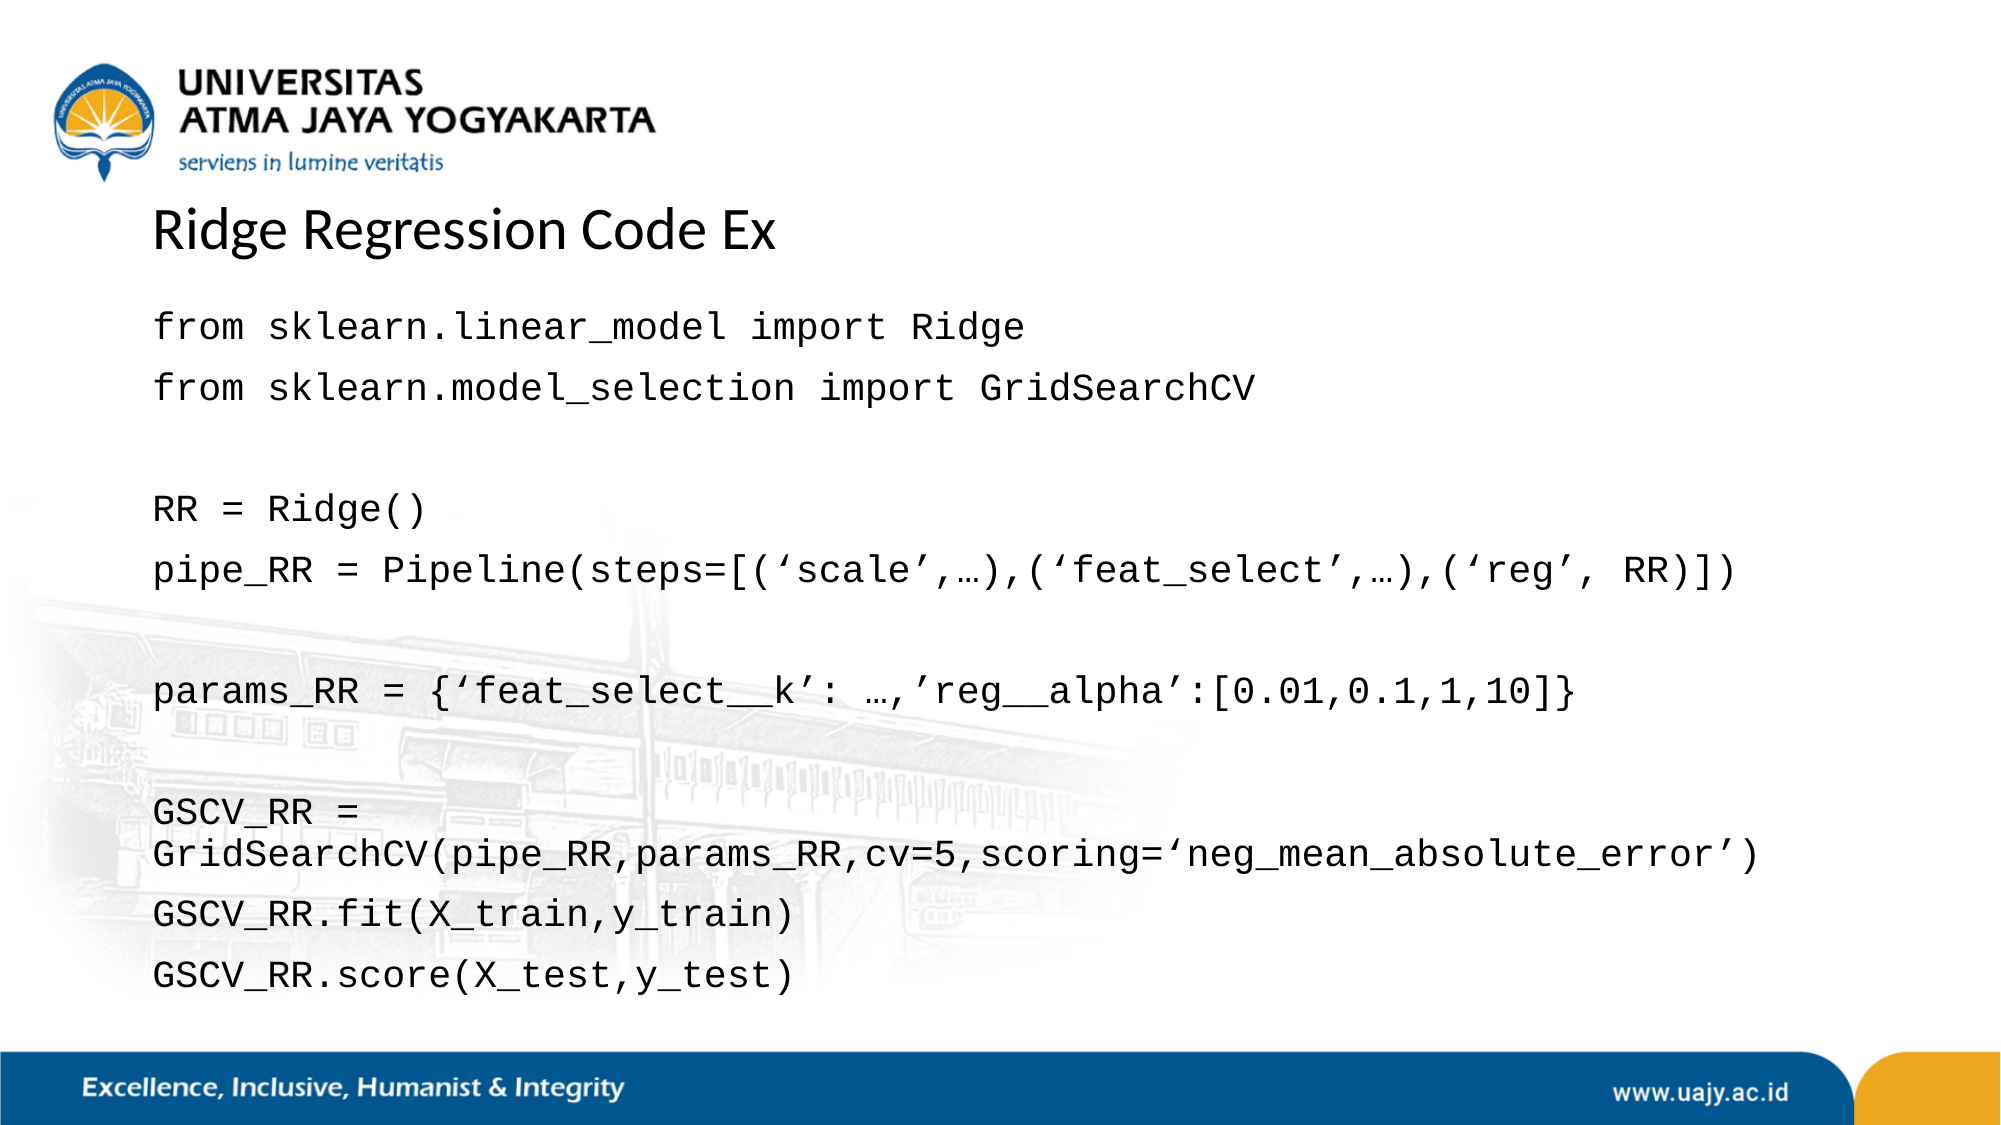

# Ridge Regression Code Ex
from sklearn.linear_model import Ridge
from sklearn.model_selection import GridSearchCV

RR = Ridge()
pipe_RR = Pipeline(steps=[(‘scale’,…),(‘feat_select’,…),(‘reg’, RR)])

params_RR = {‘feat_select__k’: …,’reg__alpha’:[0.01,0.1,1,10]}

GSCV_RR = GridSearchCV(pipe_RR,params_RR,cv=5,scoring=‘neg_mean_absolute_error’)
GSCV_RR.fit(X_train,y_train)
GSCV_RR.score(X_test,y_test)